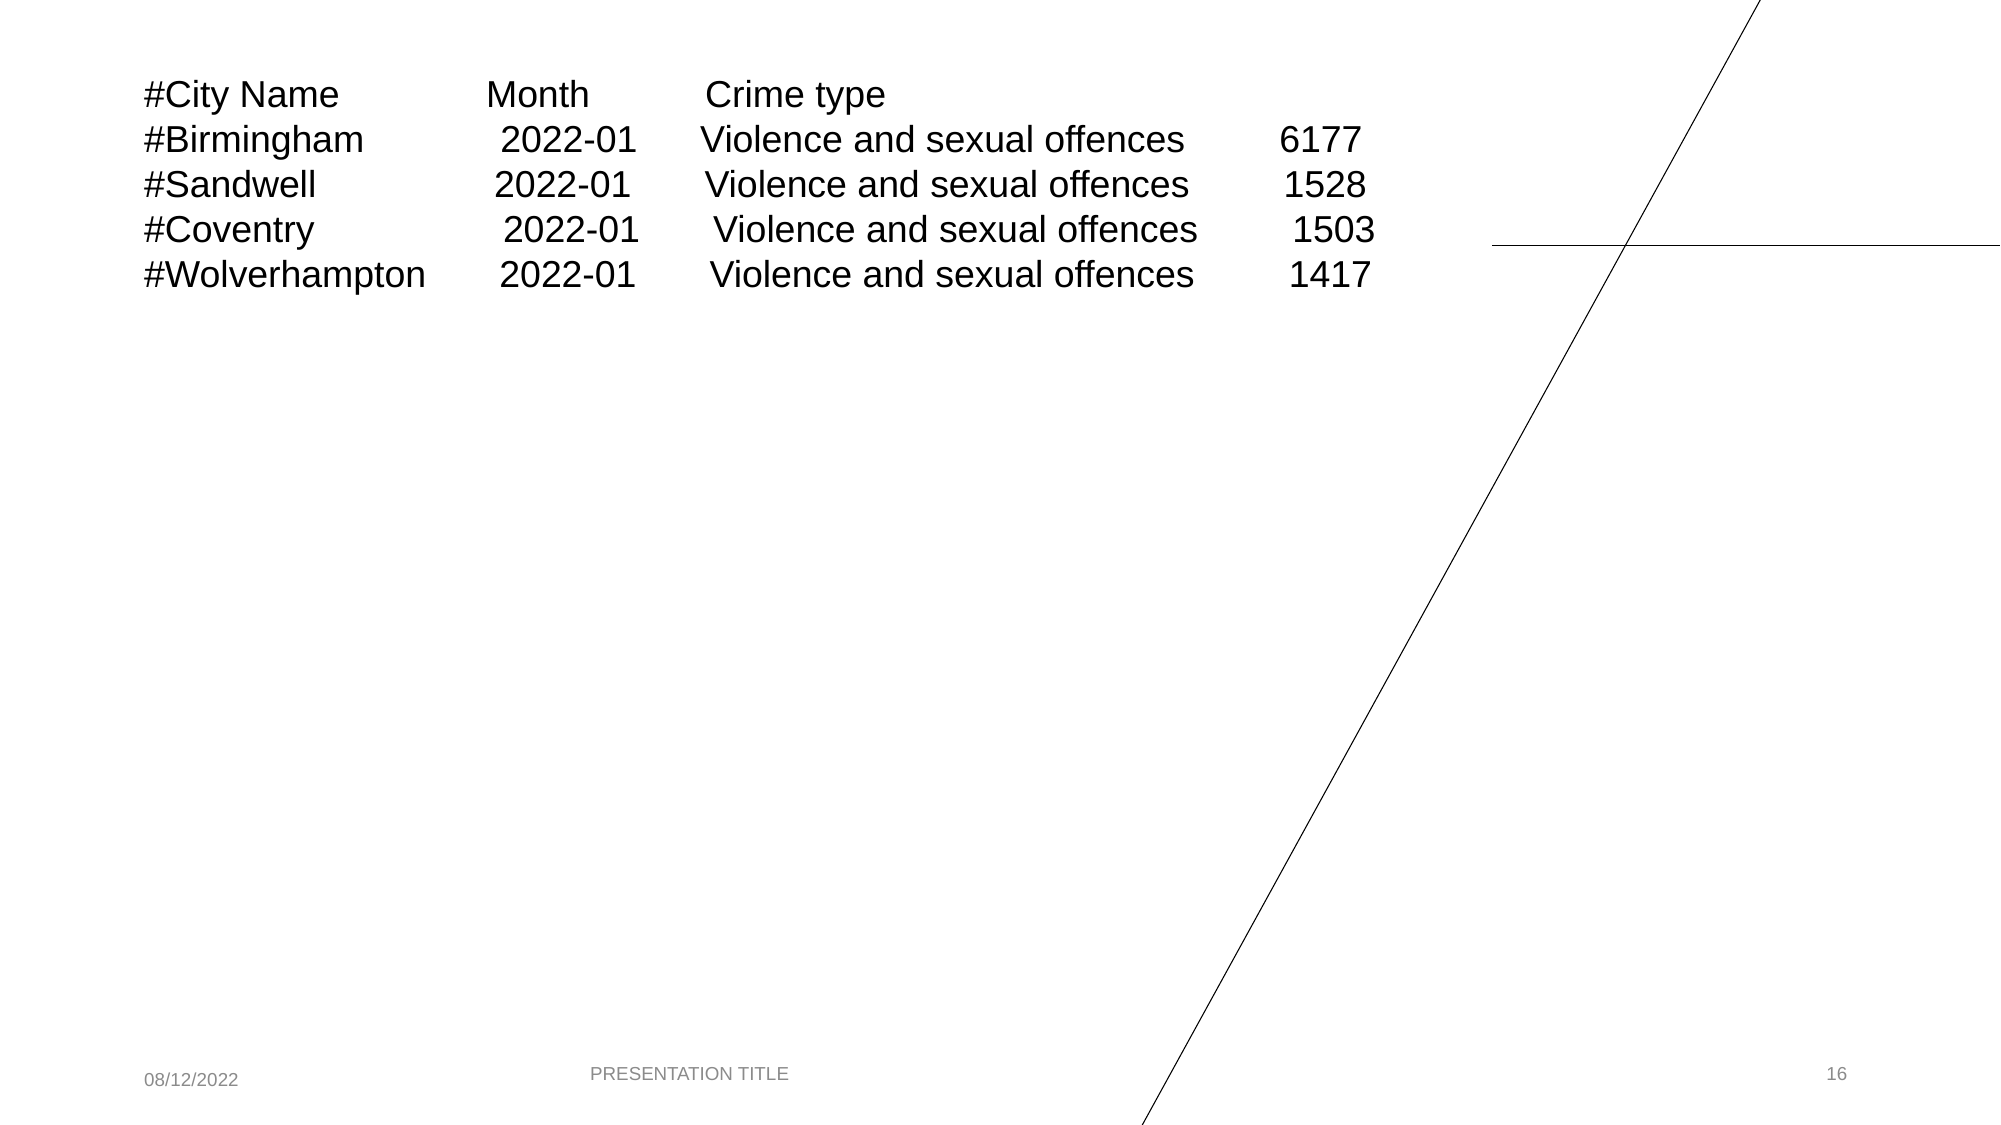

#City Name              Month           Crime type
#Birmingham             2022-01      Violence and sexual offences         6177
#Sandwell                 2022-01       Violence and sexual offences         1528
#Coventry                  2022-01       Violence and sexual offences         1503
#Wolverhampton       2022-01       Violence and sexual offences         1417

PRESENTATION TITLE
16
08/12/2022